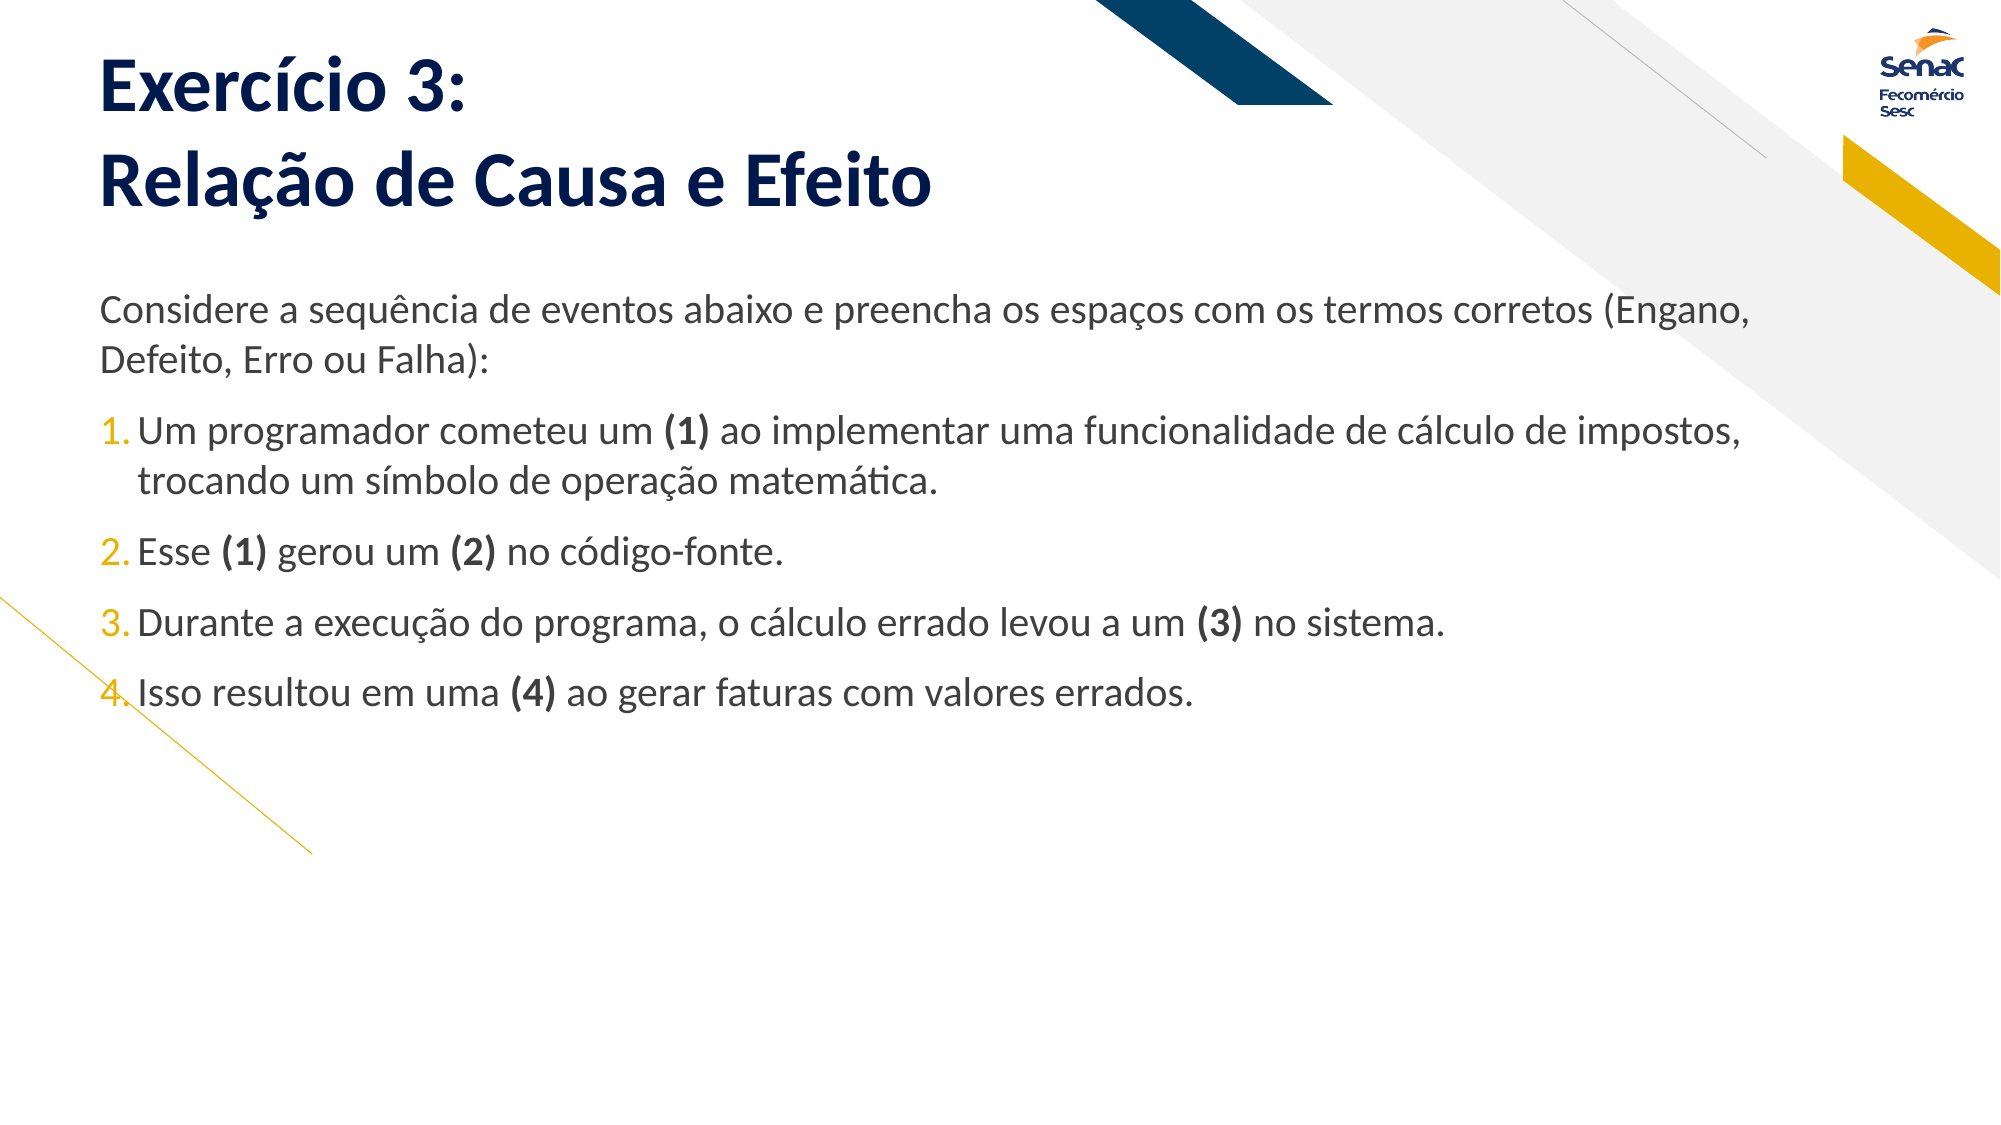

# Exercício 3: Relação de Causa e Efeito
Considere a sequência de eventos abaixo e preencha os espaços com os termos corretos (Engano, Defeito, Erro ou Falha):
Um programador cometeu um (1) ao implementar uma funcionalidade de cálculo de impostos, trocando um símbolo de operação matemática.
Esse (1) gerou um (2) no código-fonte.
Durante a execução do programa, o cálculo errado levou a um (3) no sistema.
Isso resultou em uma (4) ao gerar faturas com valores errados.